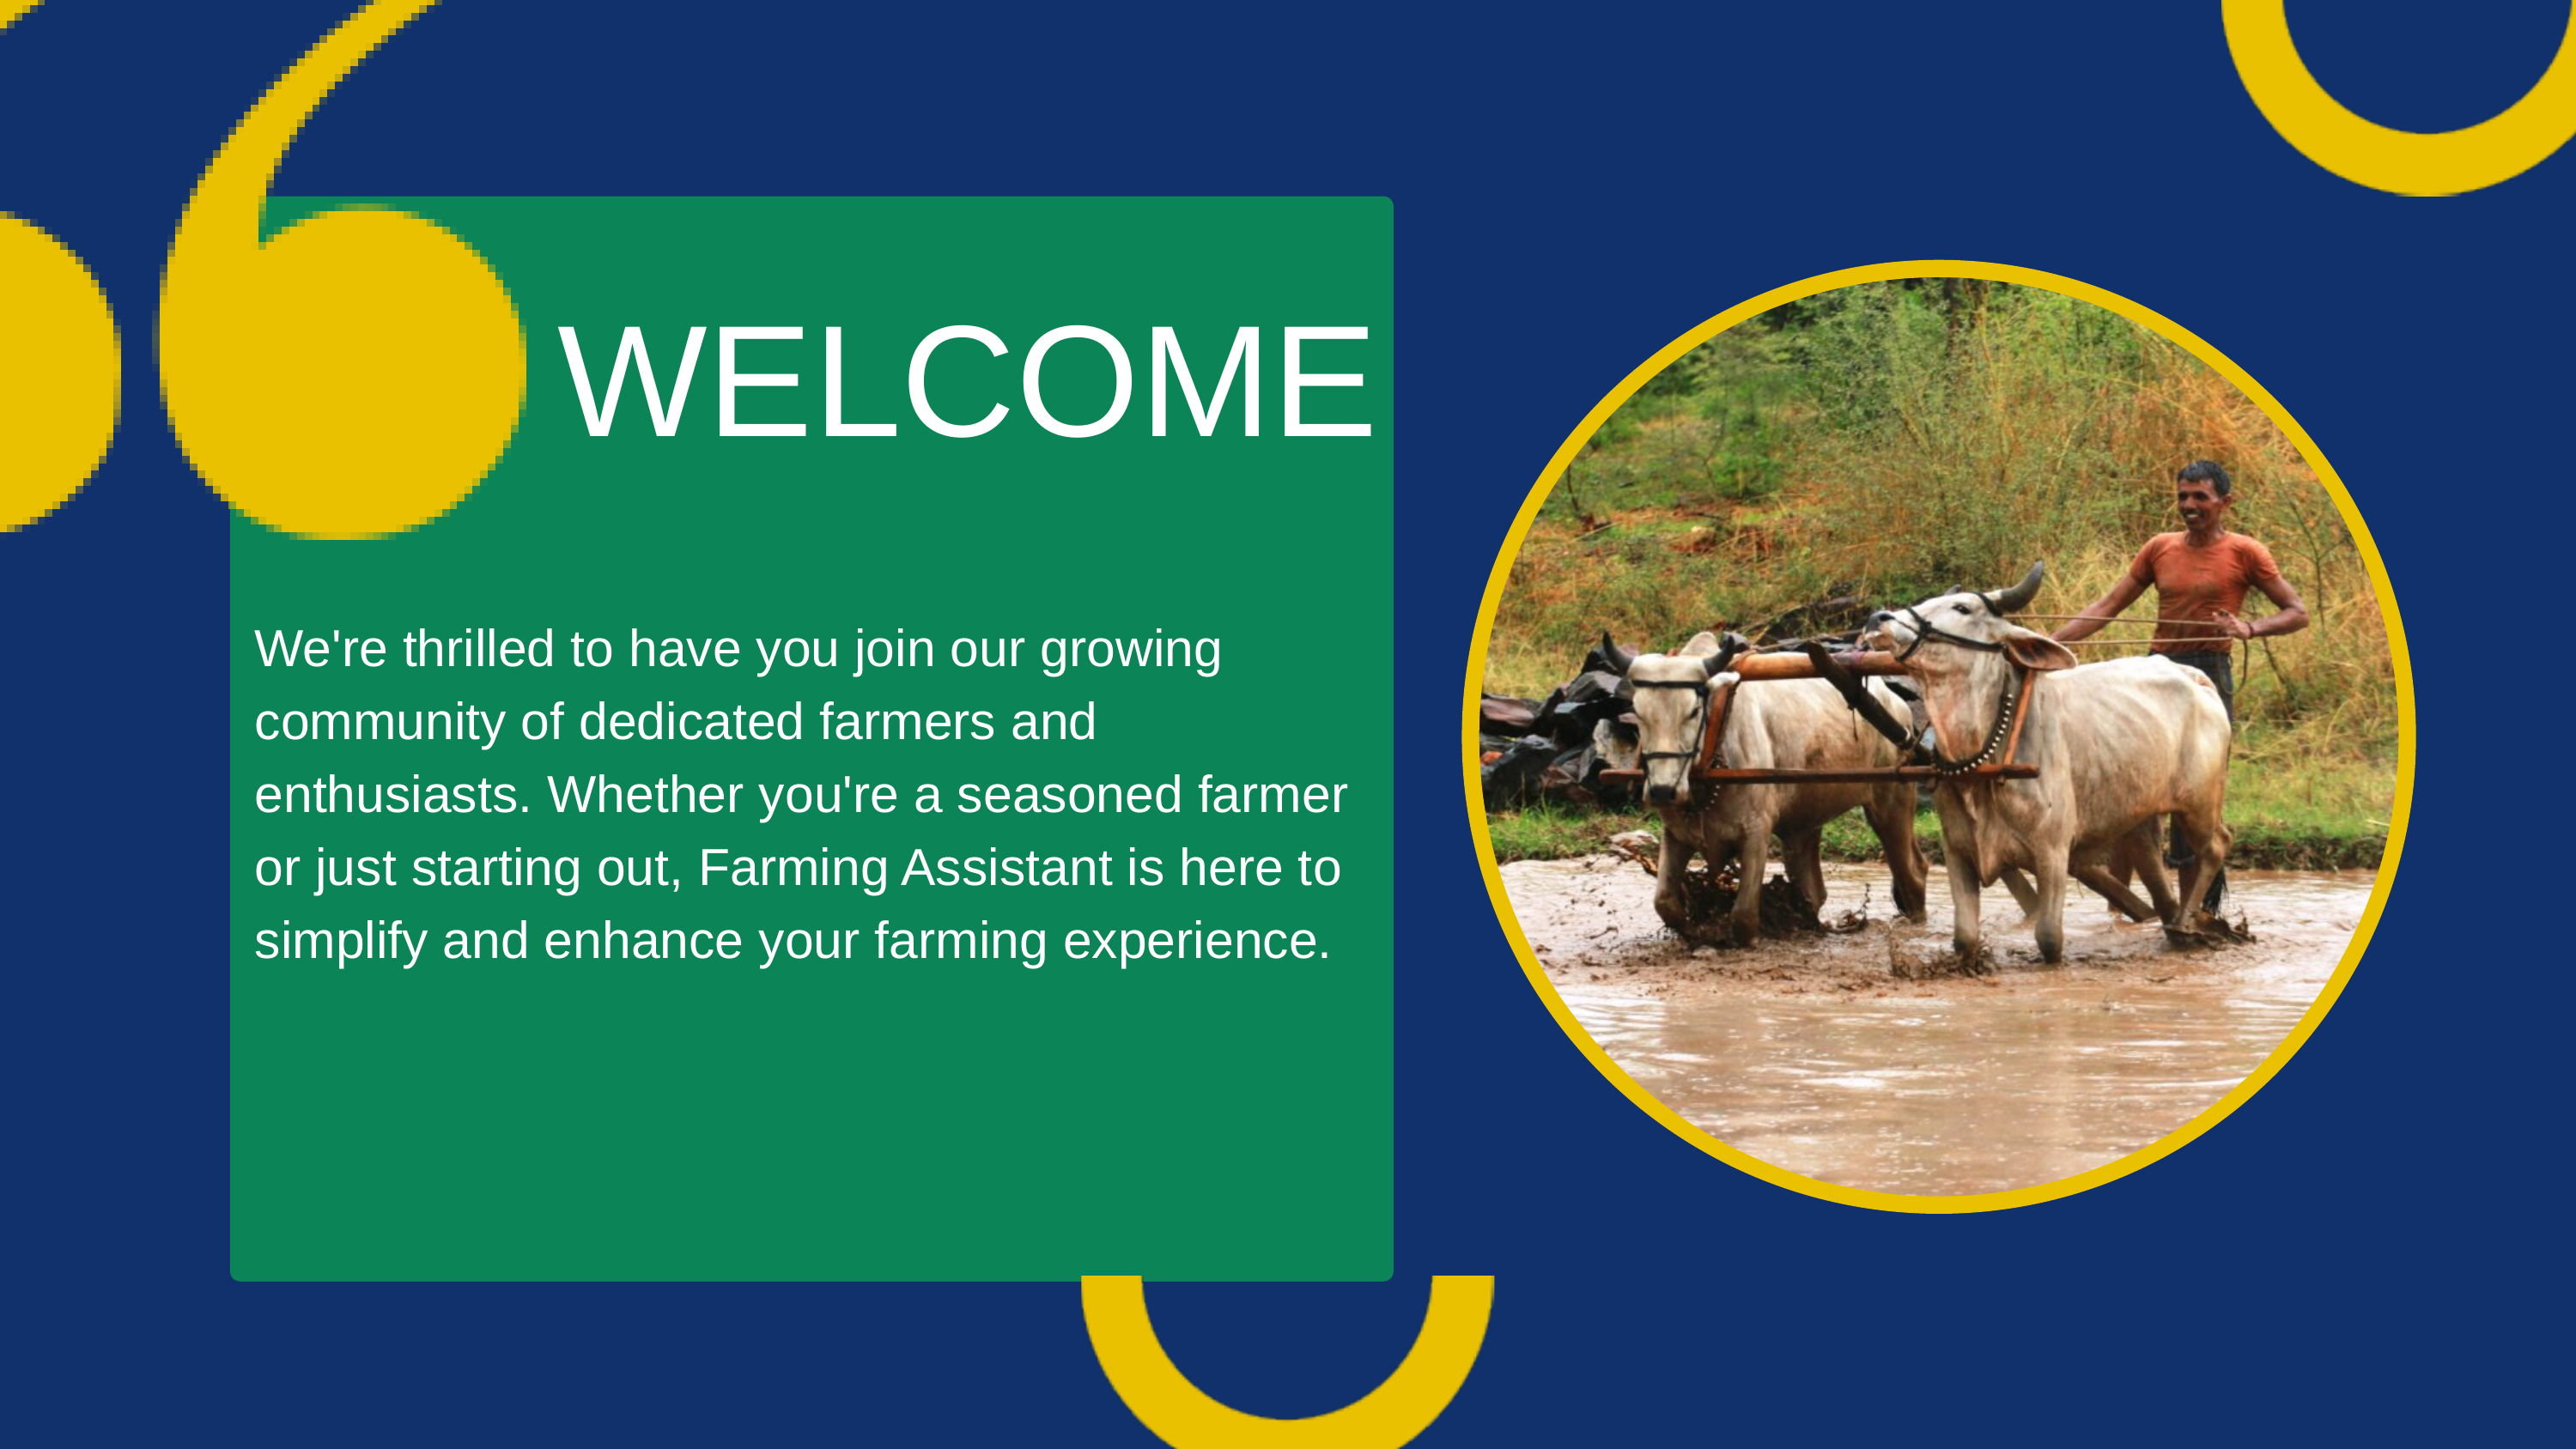

WELCOME

We're thrilled to have you join our growing community of dedicated farmers and enthusiasts. Whether you're a seasoned farmer or just starting out, Farming Assistant is here to simplify and enhance your farming experience.